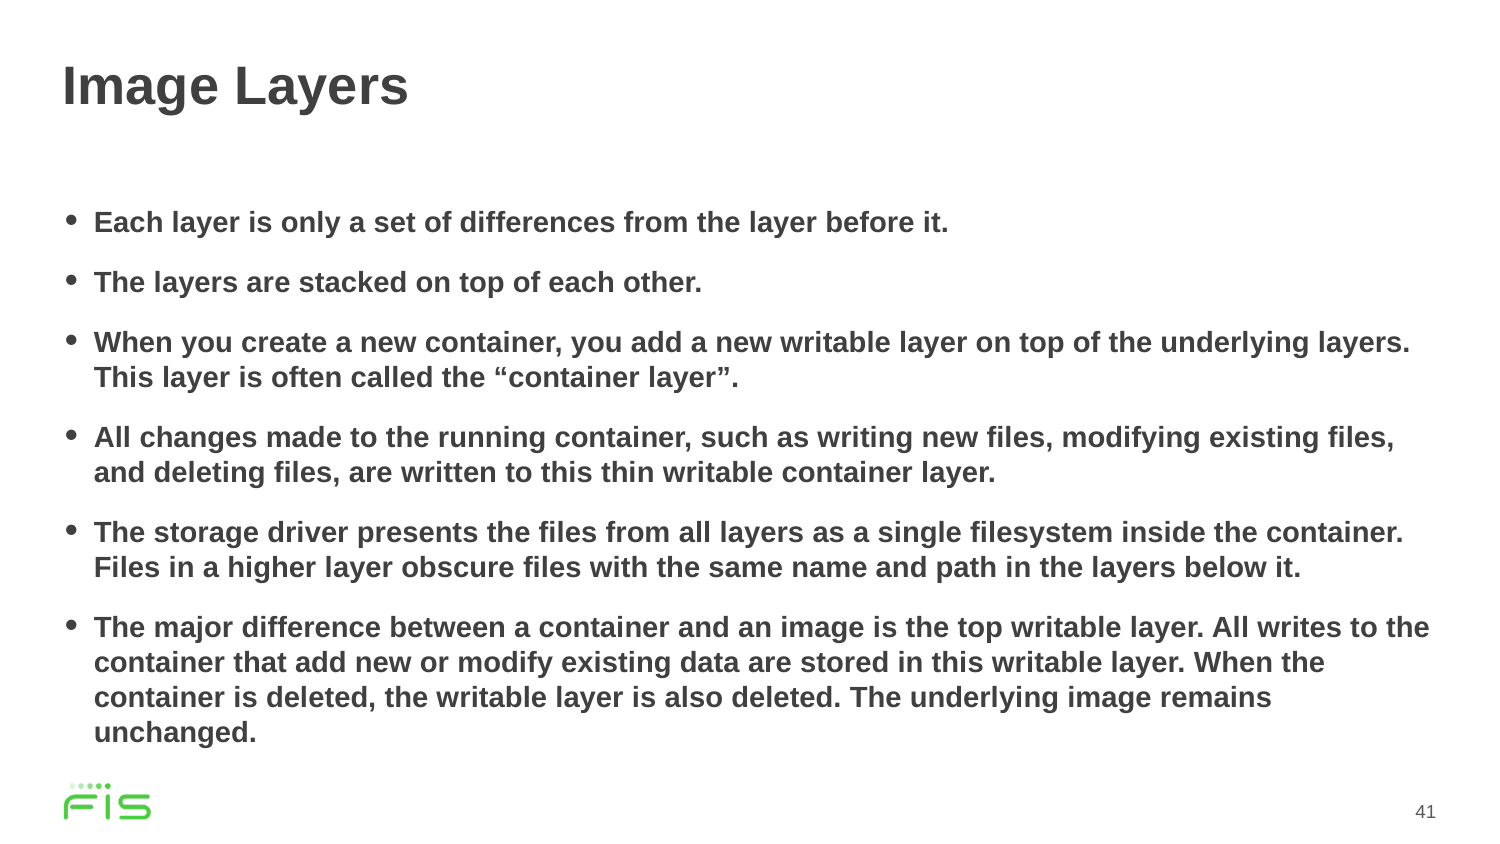

# Image Layers
Each layer is only a set of differences from the layer before it.
The layers are stacked on top of each other.
When you create a new container, you add a new writable layer on top of the underlying layers. This layer is often called the “container layer”.
All changes made to the running container, such as writing new files, modifying existing files, and deleting files, are written to this thin writable container layer.
The storage driver presents the files from all layers as a single filesystem inside the container. Files in a higher layer obscure files with the same name and path in the layers below it.
The major difference between a container and an image is the top writable layer. All writes to the container that add new or modify existing data are stored in this writable layer. When the container is deleted, the writable layer is also deleted. The underlying image remains unchanged.
41